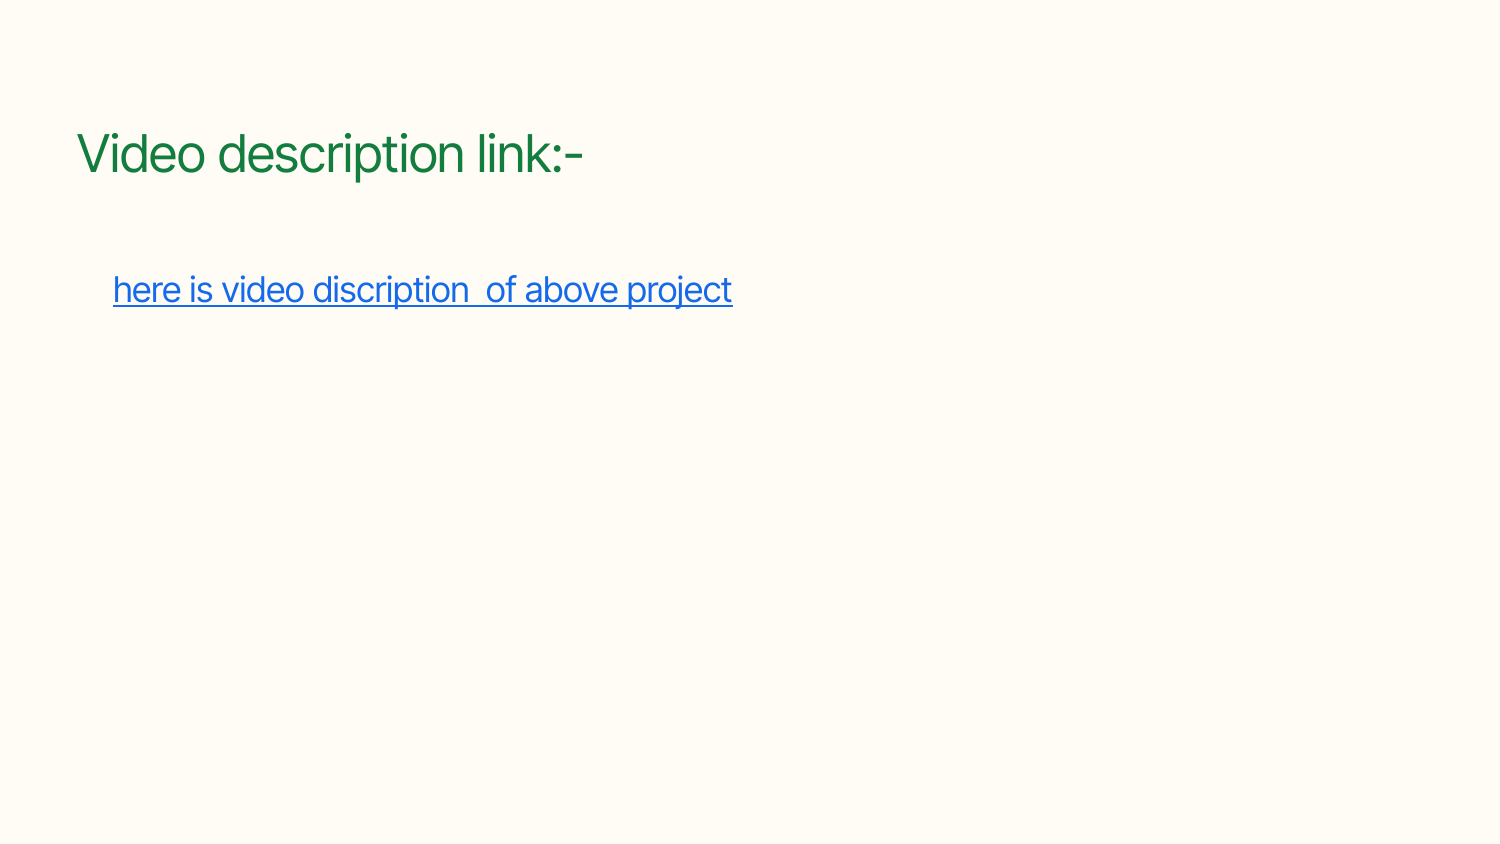

Video description link:-
here is video discription  of above project